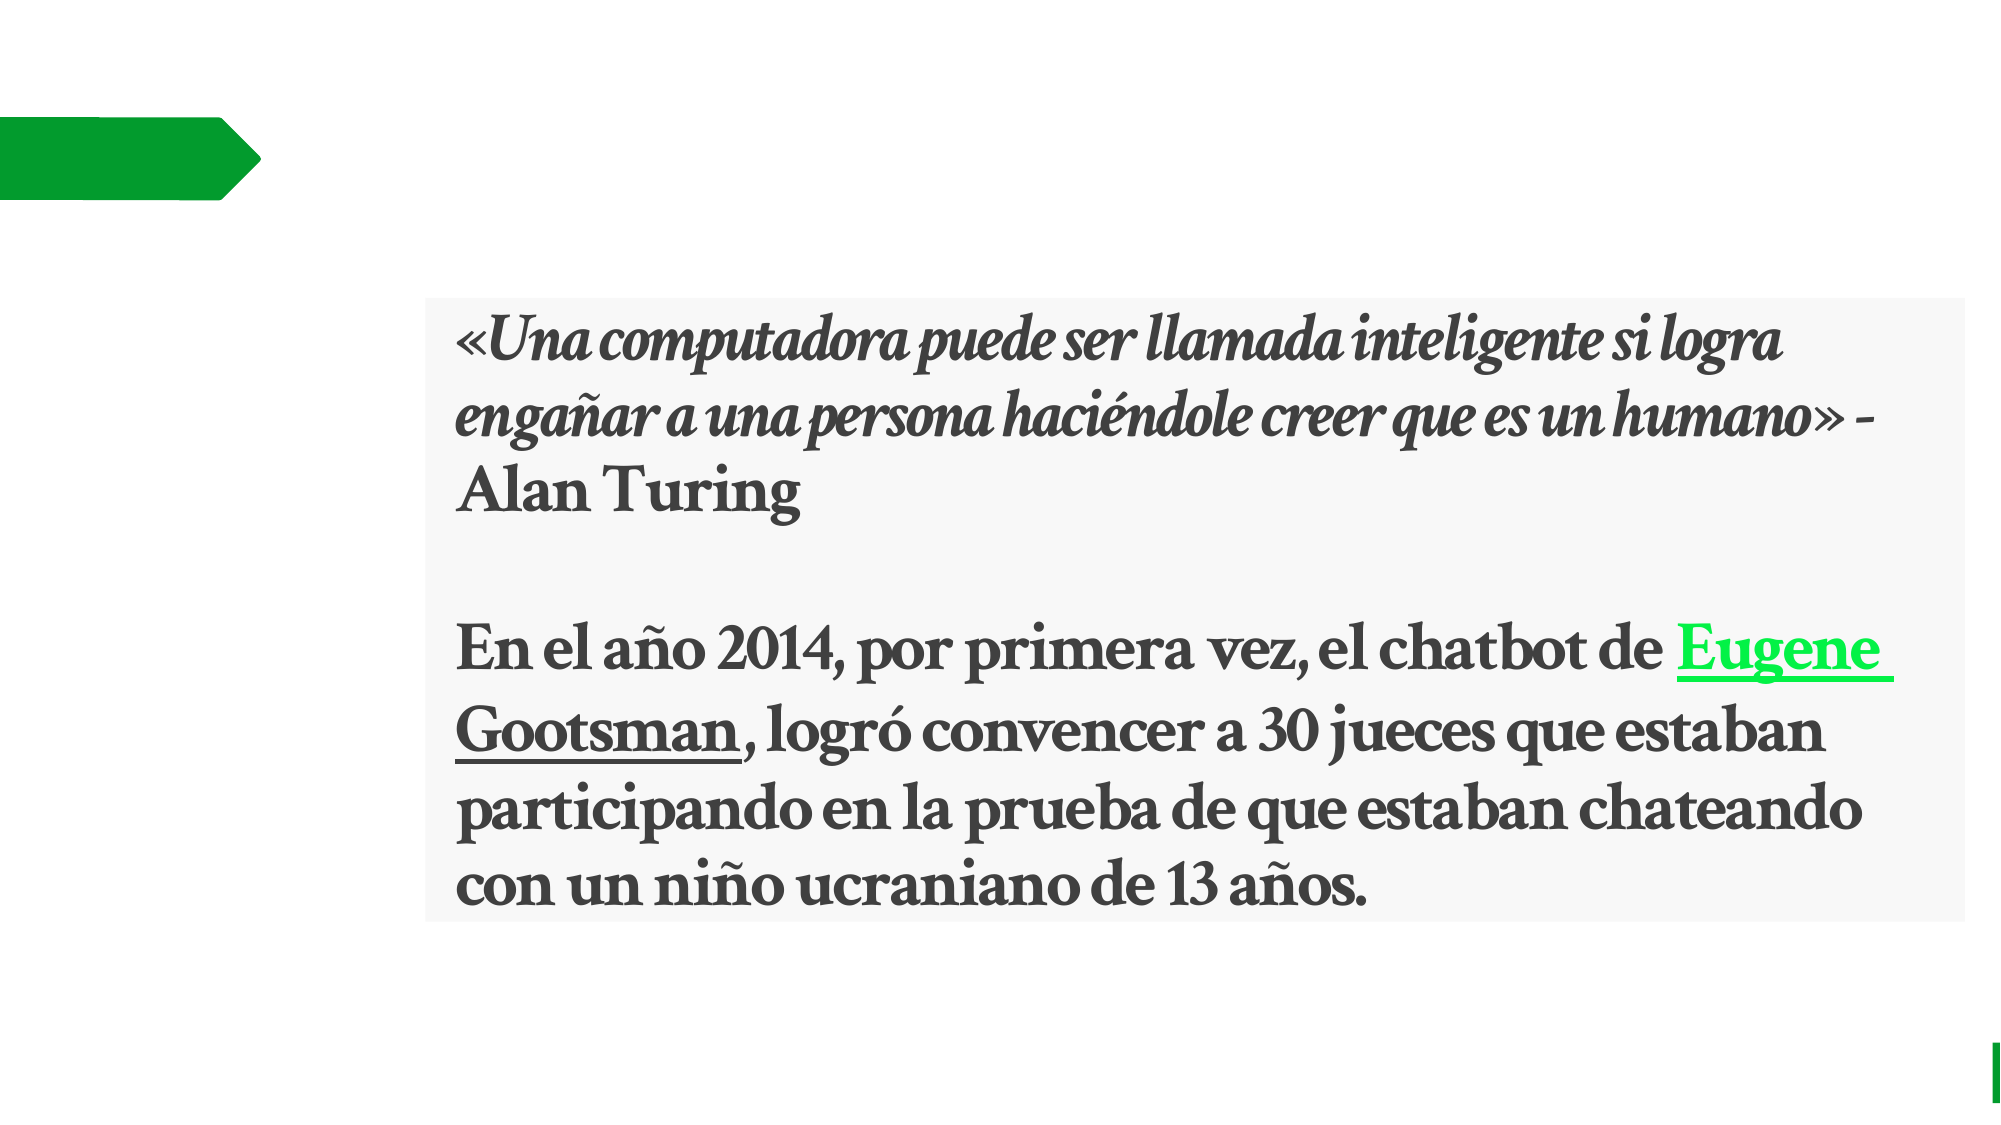

# «Una computadora puede ser llamada inteligente si logra engañar a una persona haciéndole creer que es un humano» - Alan Turing En el año 2014, por primera vez, el chatbot de Eugene Gootsman, logró convencer a 30 jueces que estaban participando en la prueba de que estaban chateando con un niño ucraniano de 13 años.